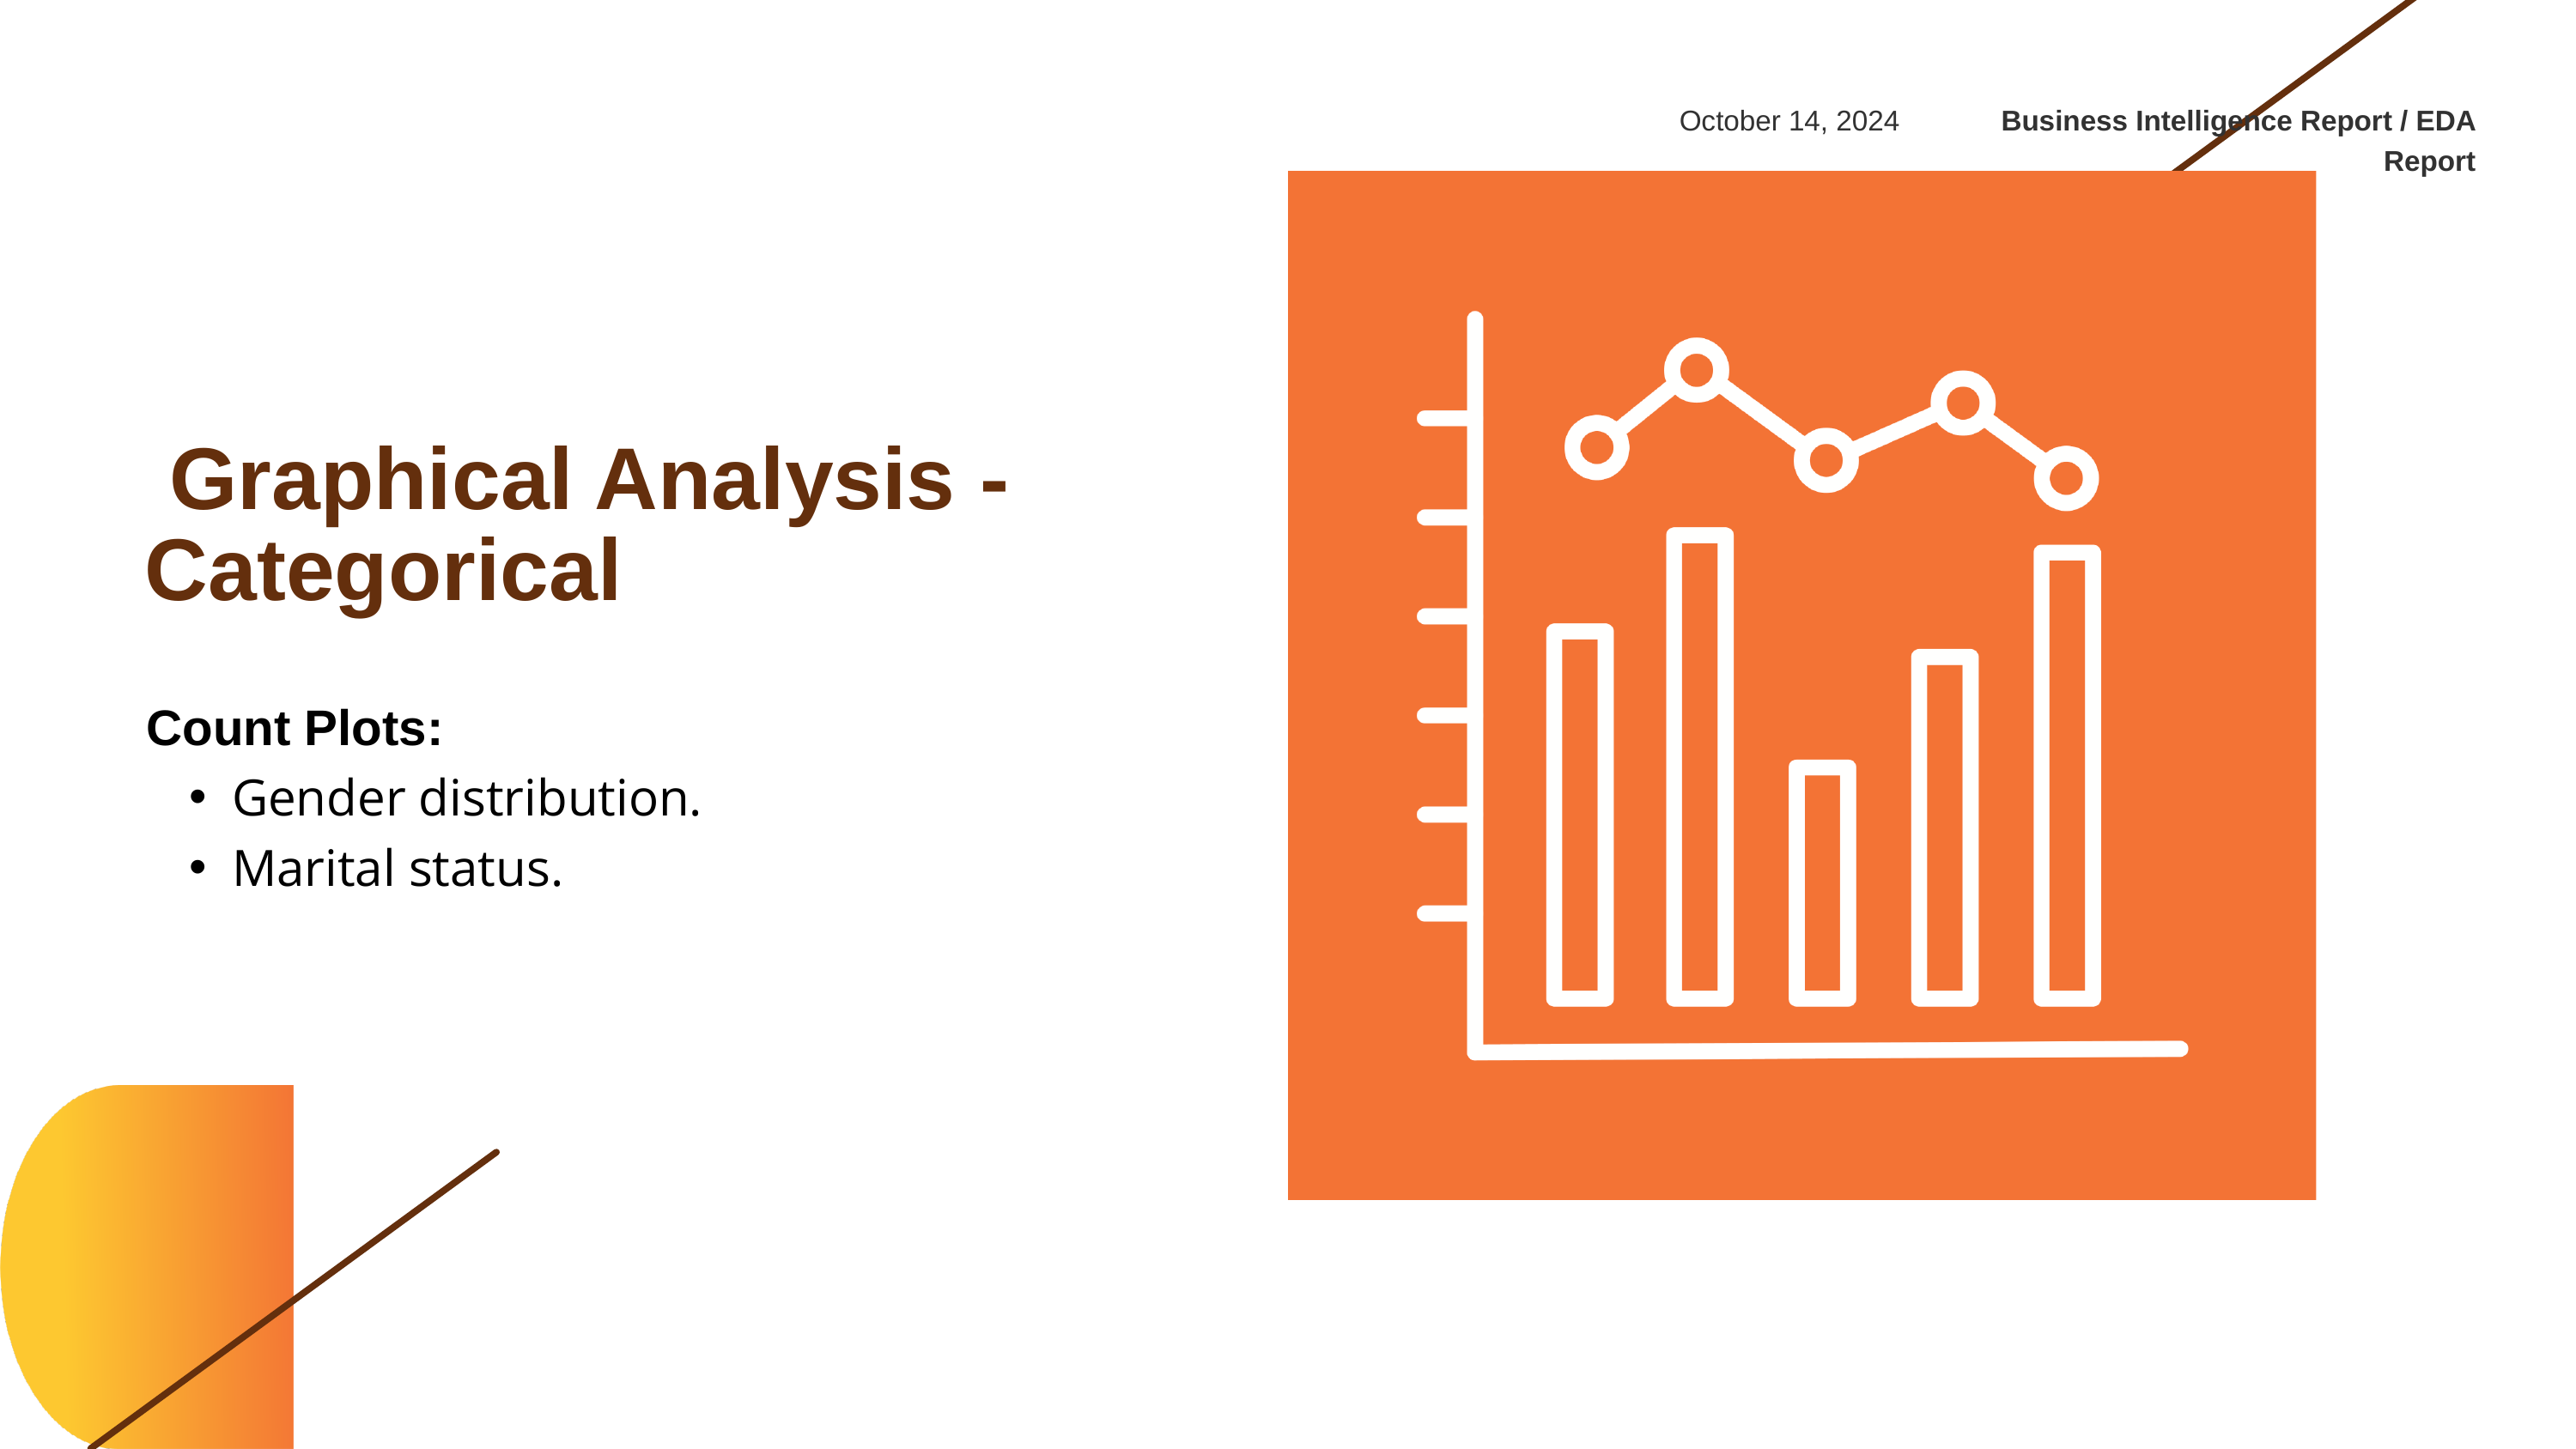

October 14, 2024
Business Intelligence Report / EDA Report

 Graphical Analysis -Categorical
Count Plots:
Gender distribution.
Marital status.